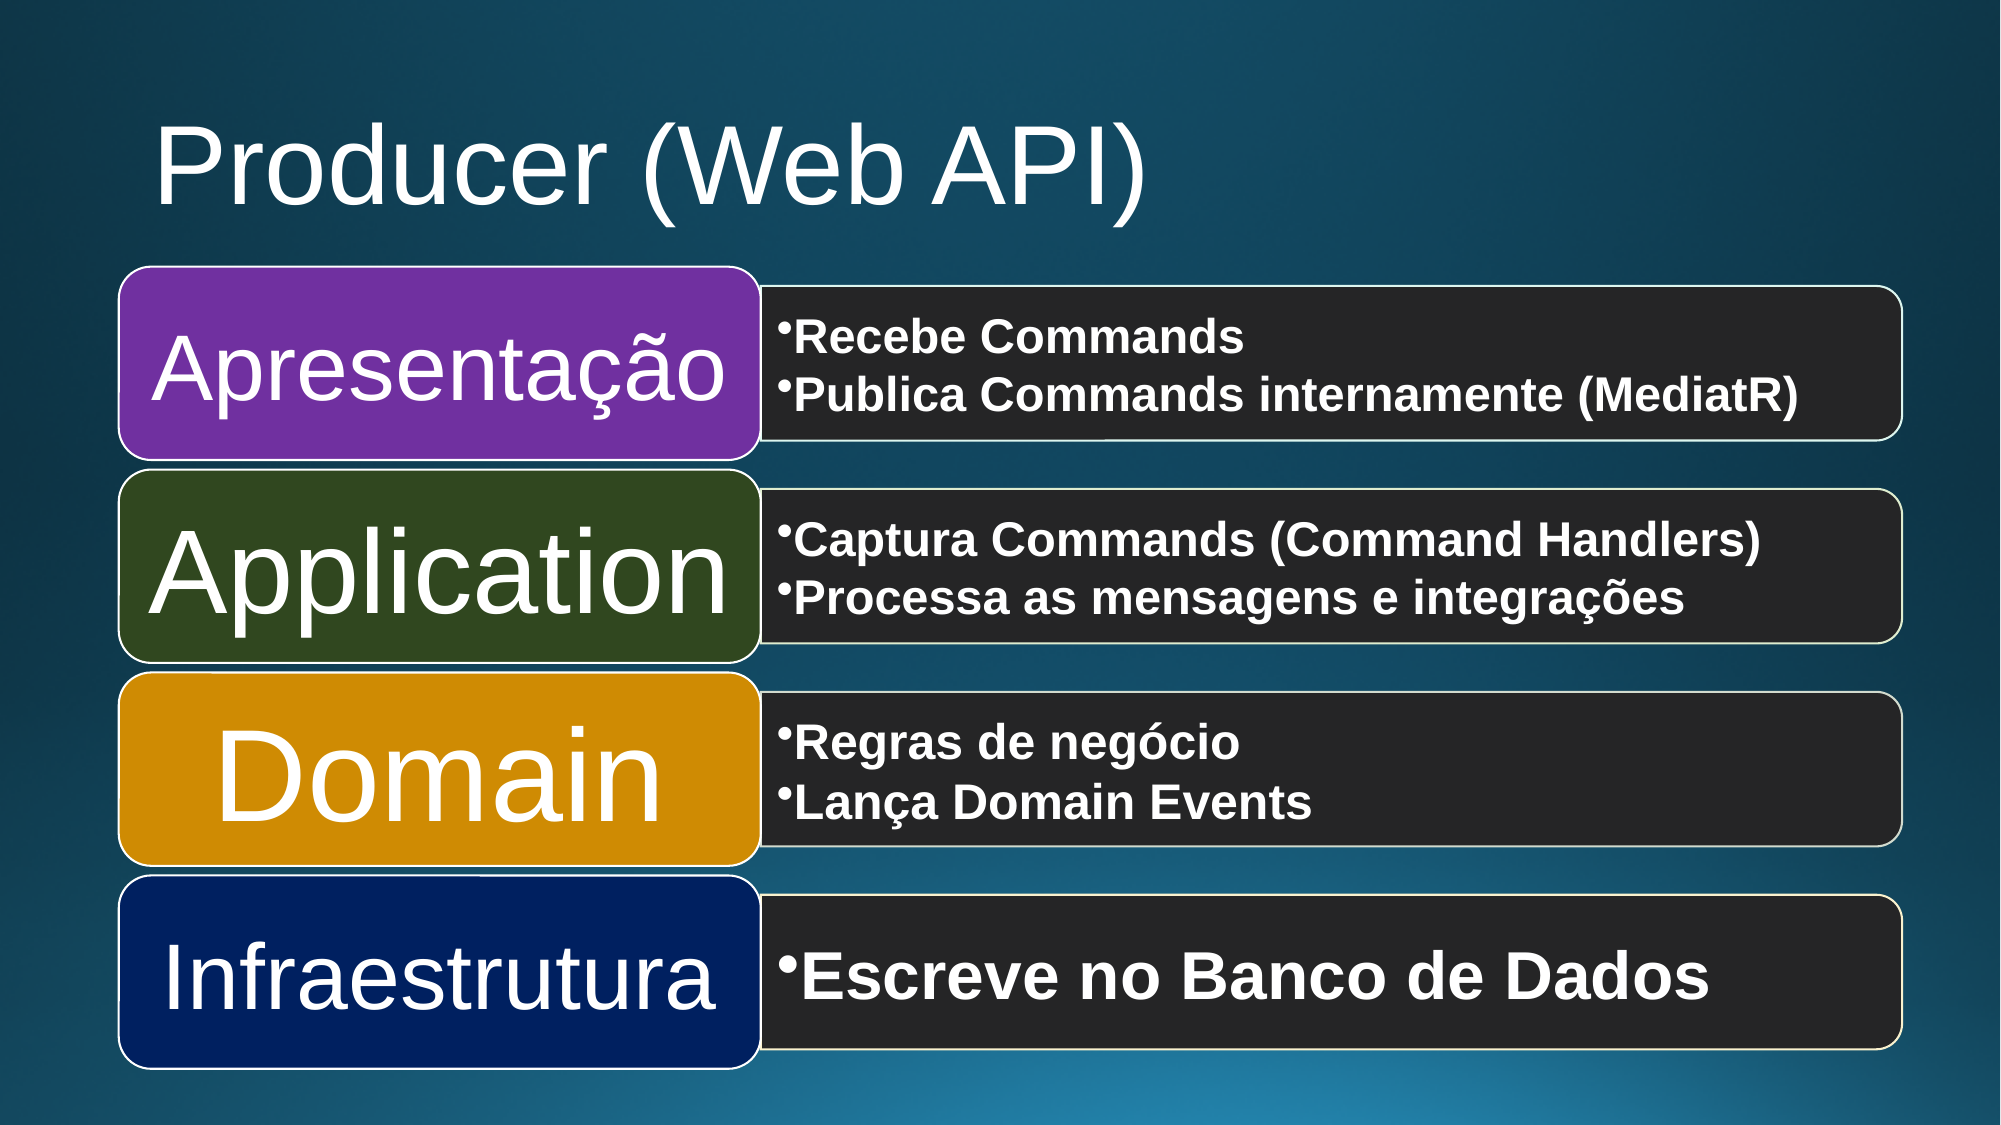

# Producer (Web API)
Apresentação
Recebe Commands
Publica Commands internamente (MediatR)
Application
Captura Commands (Command Handlers)
Processa as mensagens e integrações
Domain
Regras de negócio
Lança Domain Events
Infraestrutura
Escreve no Banco de Dados